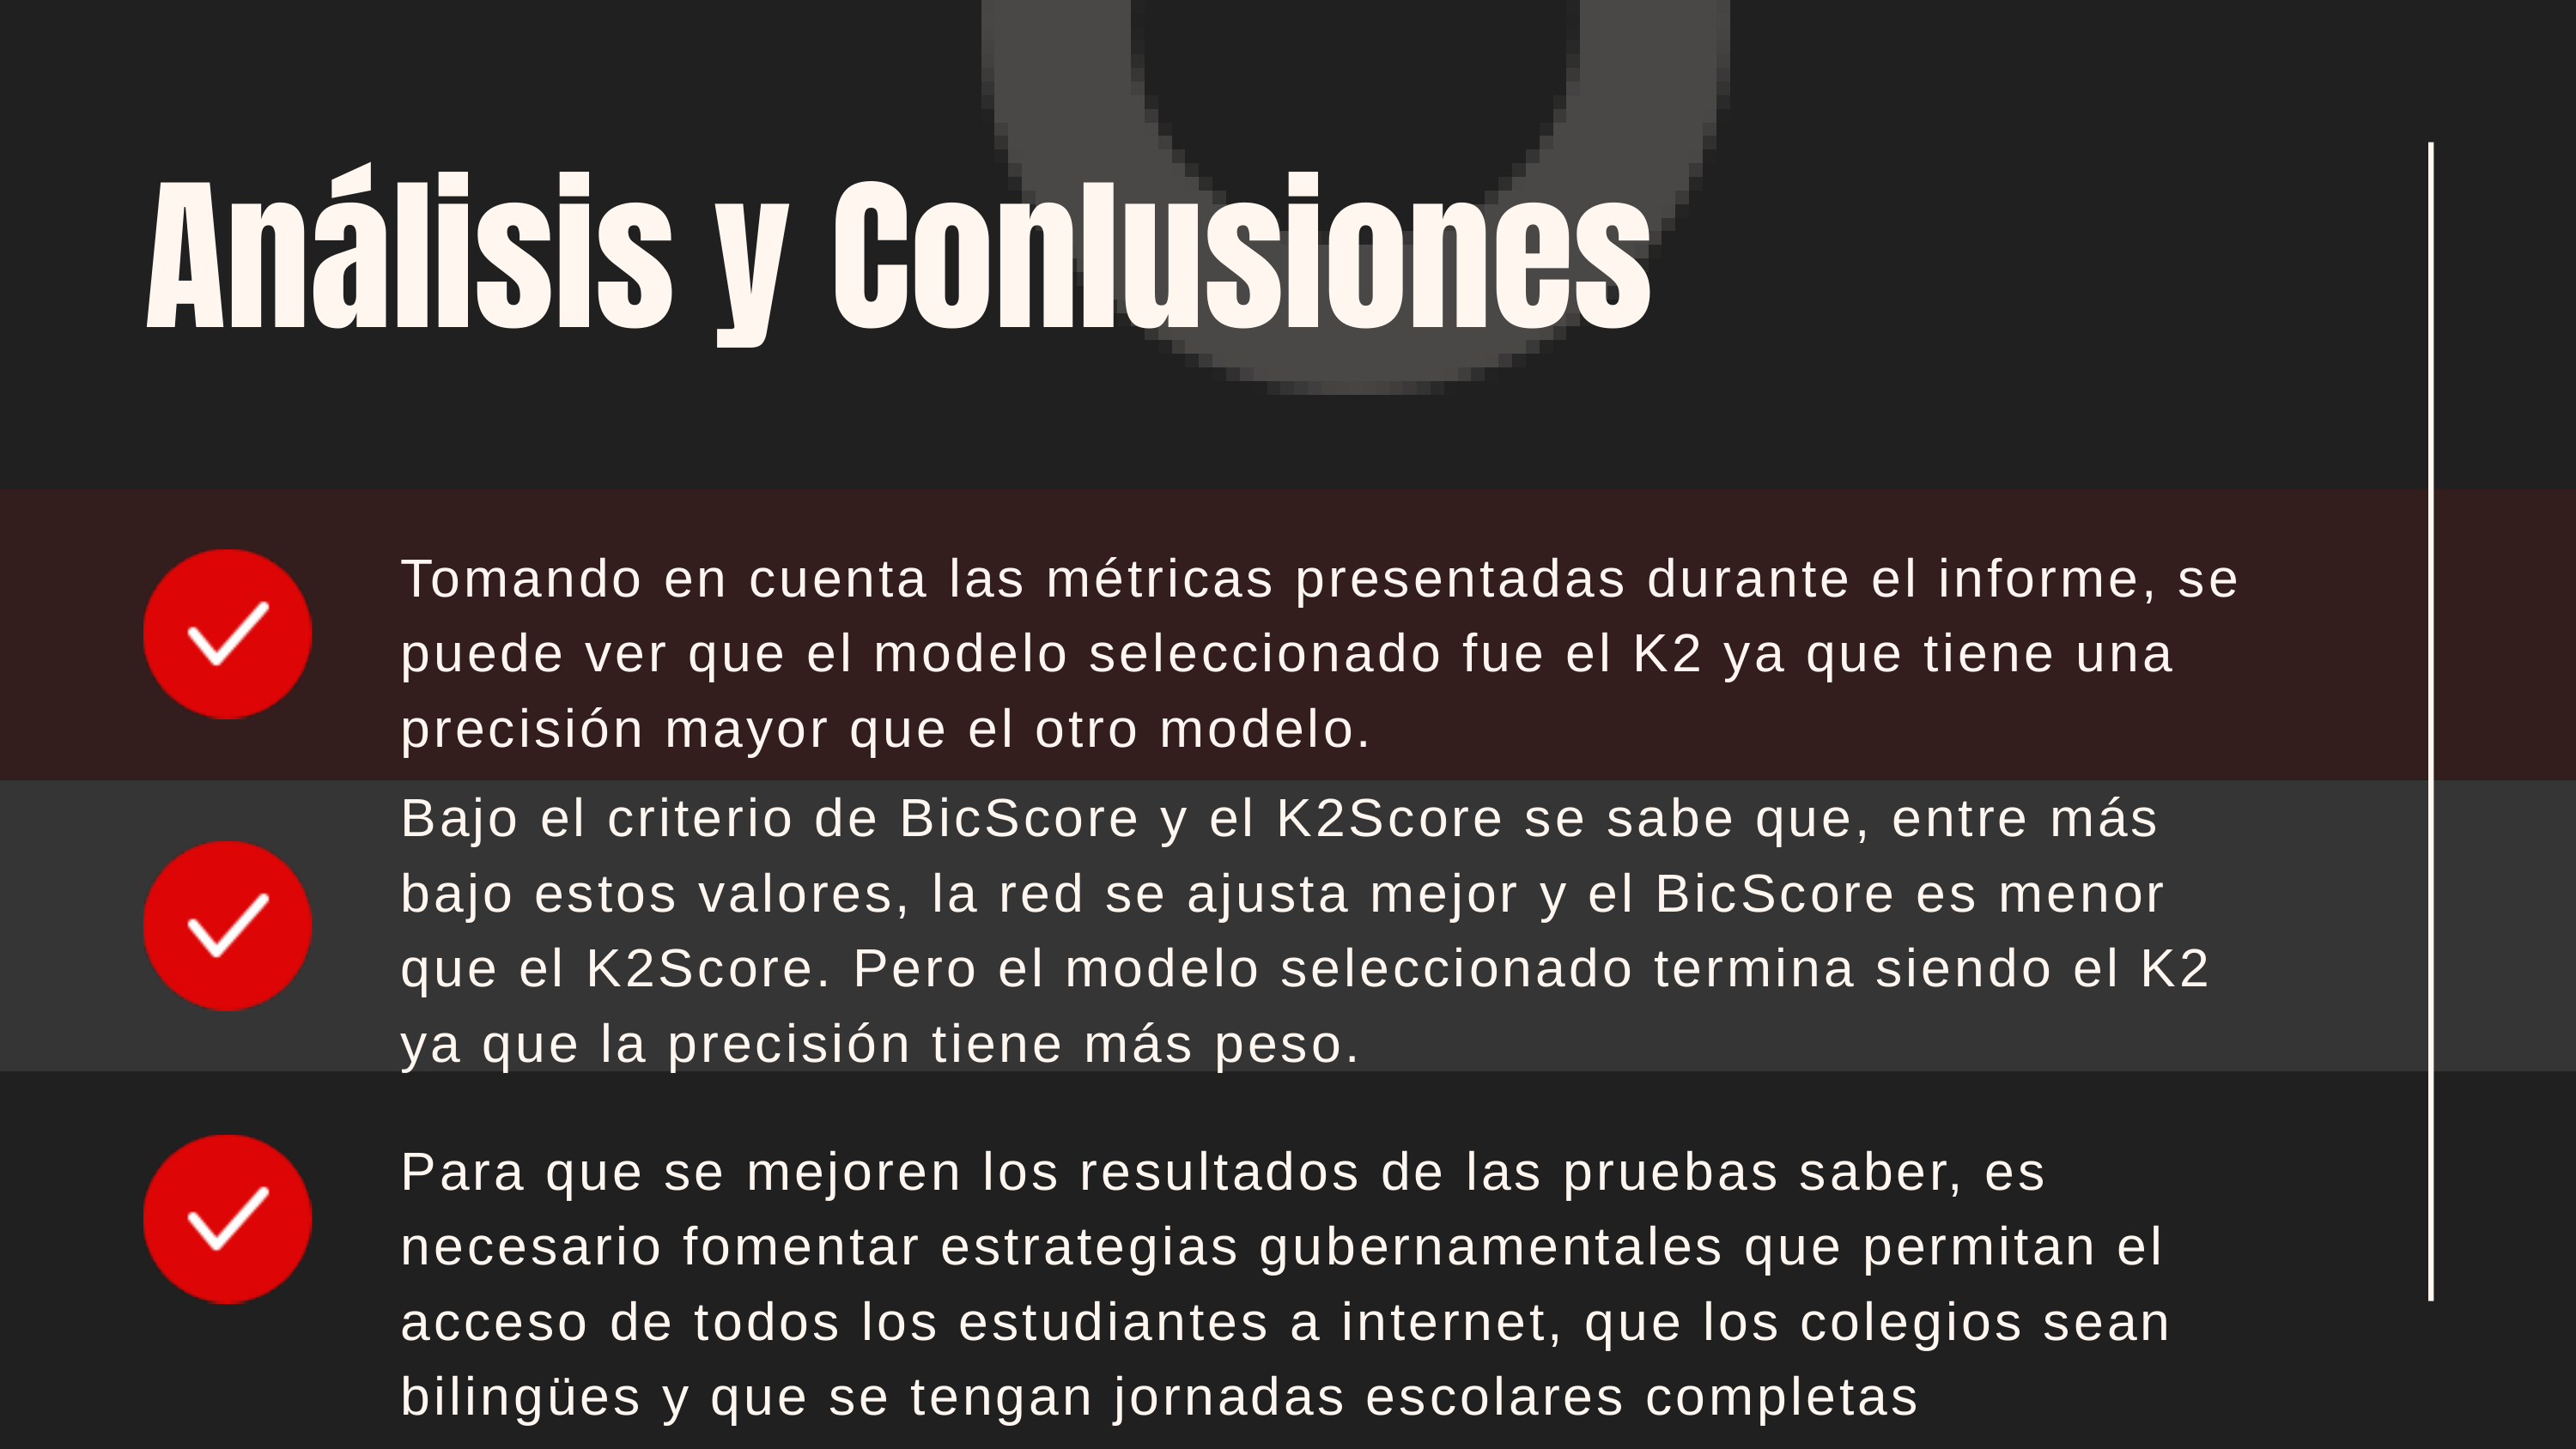

Análisis y Conlusiones

Tomando en cuenta las métricas presentadas durante el informe, se puede ver que el modelo seleccionado fue el K2 ya que tiene una precisión mayor que el otro modelo.

Bajo el criterio de BicScore y el K2Score se sabe que, entre más bajo estos valores, la red se ajusta mejor y el BicScore es menor que el K2Score. Pero el modelo seleccionado termina siendo el K2 ya que la precisión tiene más peso.

Para que se mejoren los resultados de las pruebas saber, es necesario fomentar estrategias gubernamentales que permitan el acceso de todos los estudiantes a internet, que los colegios sean bilingües y que se tengan jornadas escolares completas